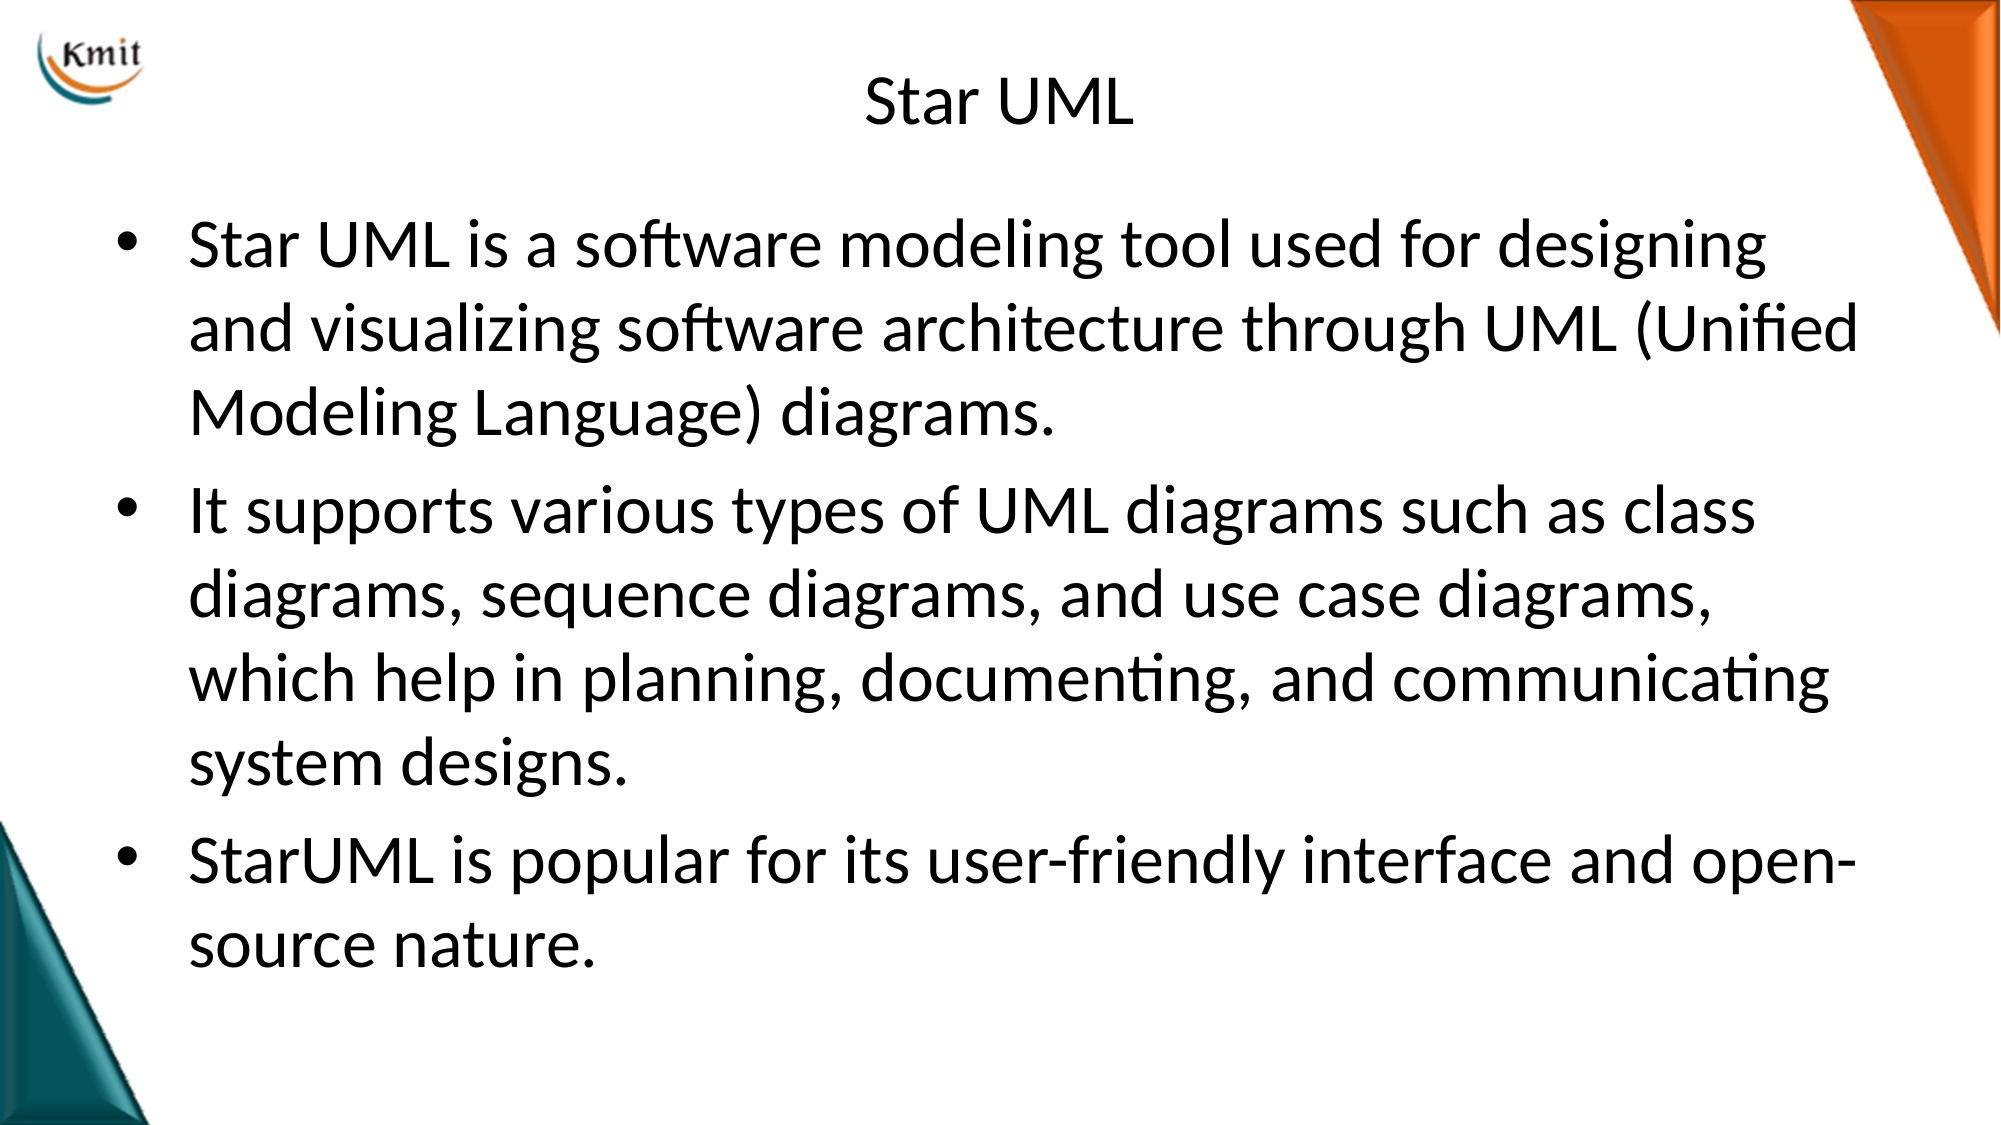

# Star UML
Star UML is a software modeling tool used for designing and visualizing software architecture through UML (Unified Modeling Language) diagrams.
It supports various types of UML diagrams such as class diagrams, sequence diagrams, and use case diagrams, which help in planning, documenting, and communicating system designs.
StarUML is popular for its user-friendly interface and open-source nature.